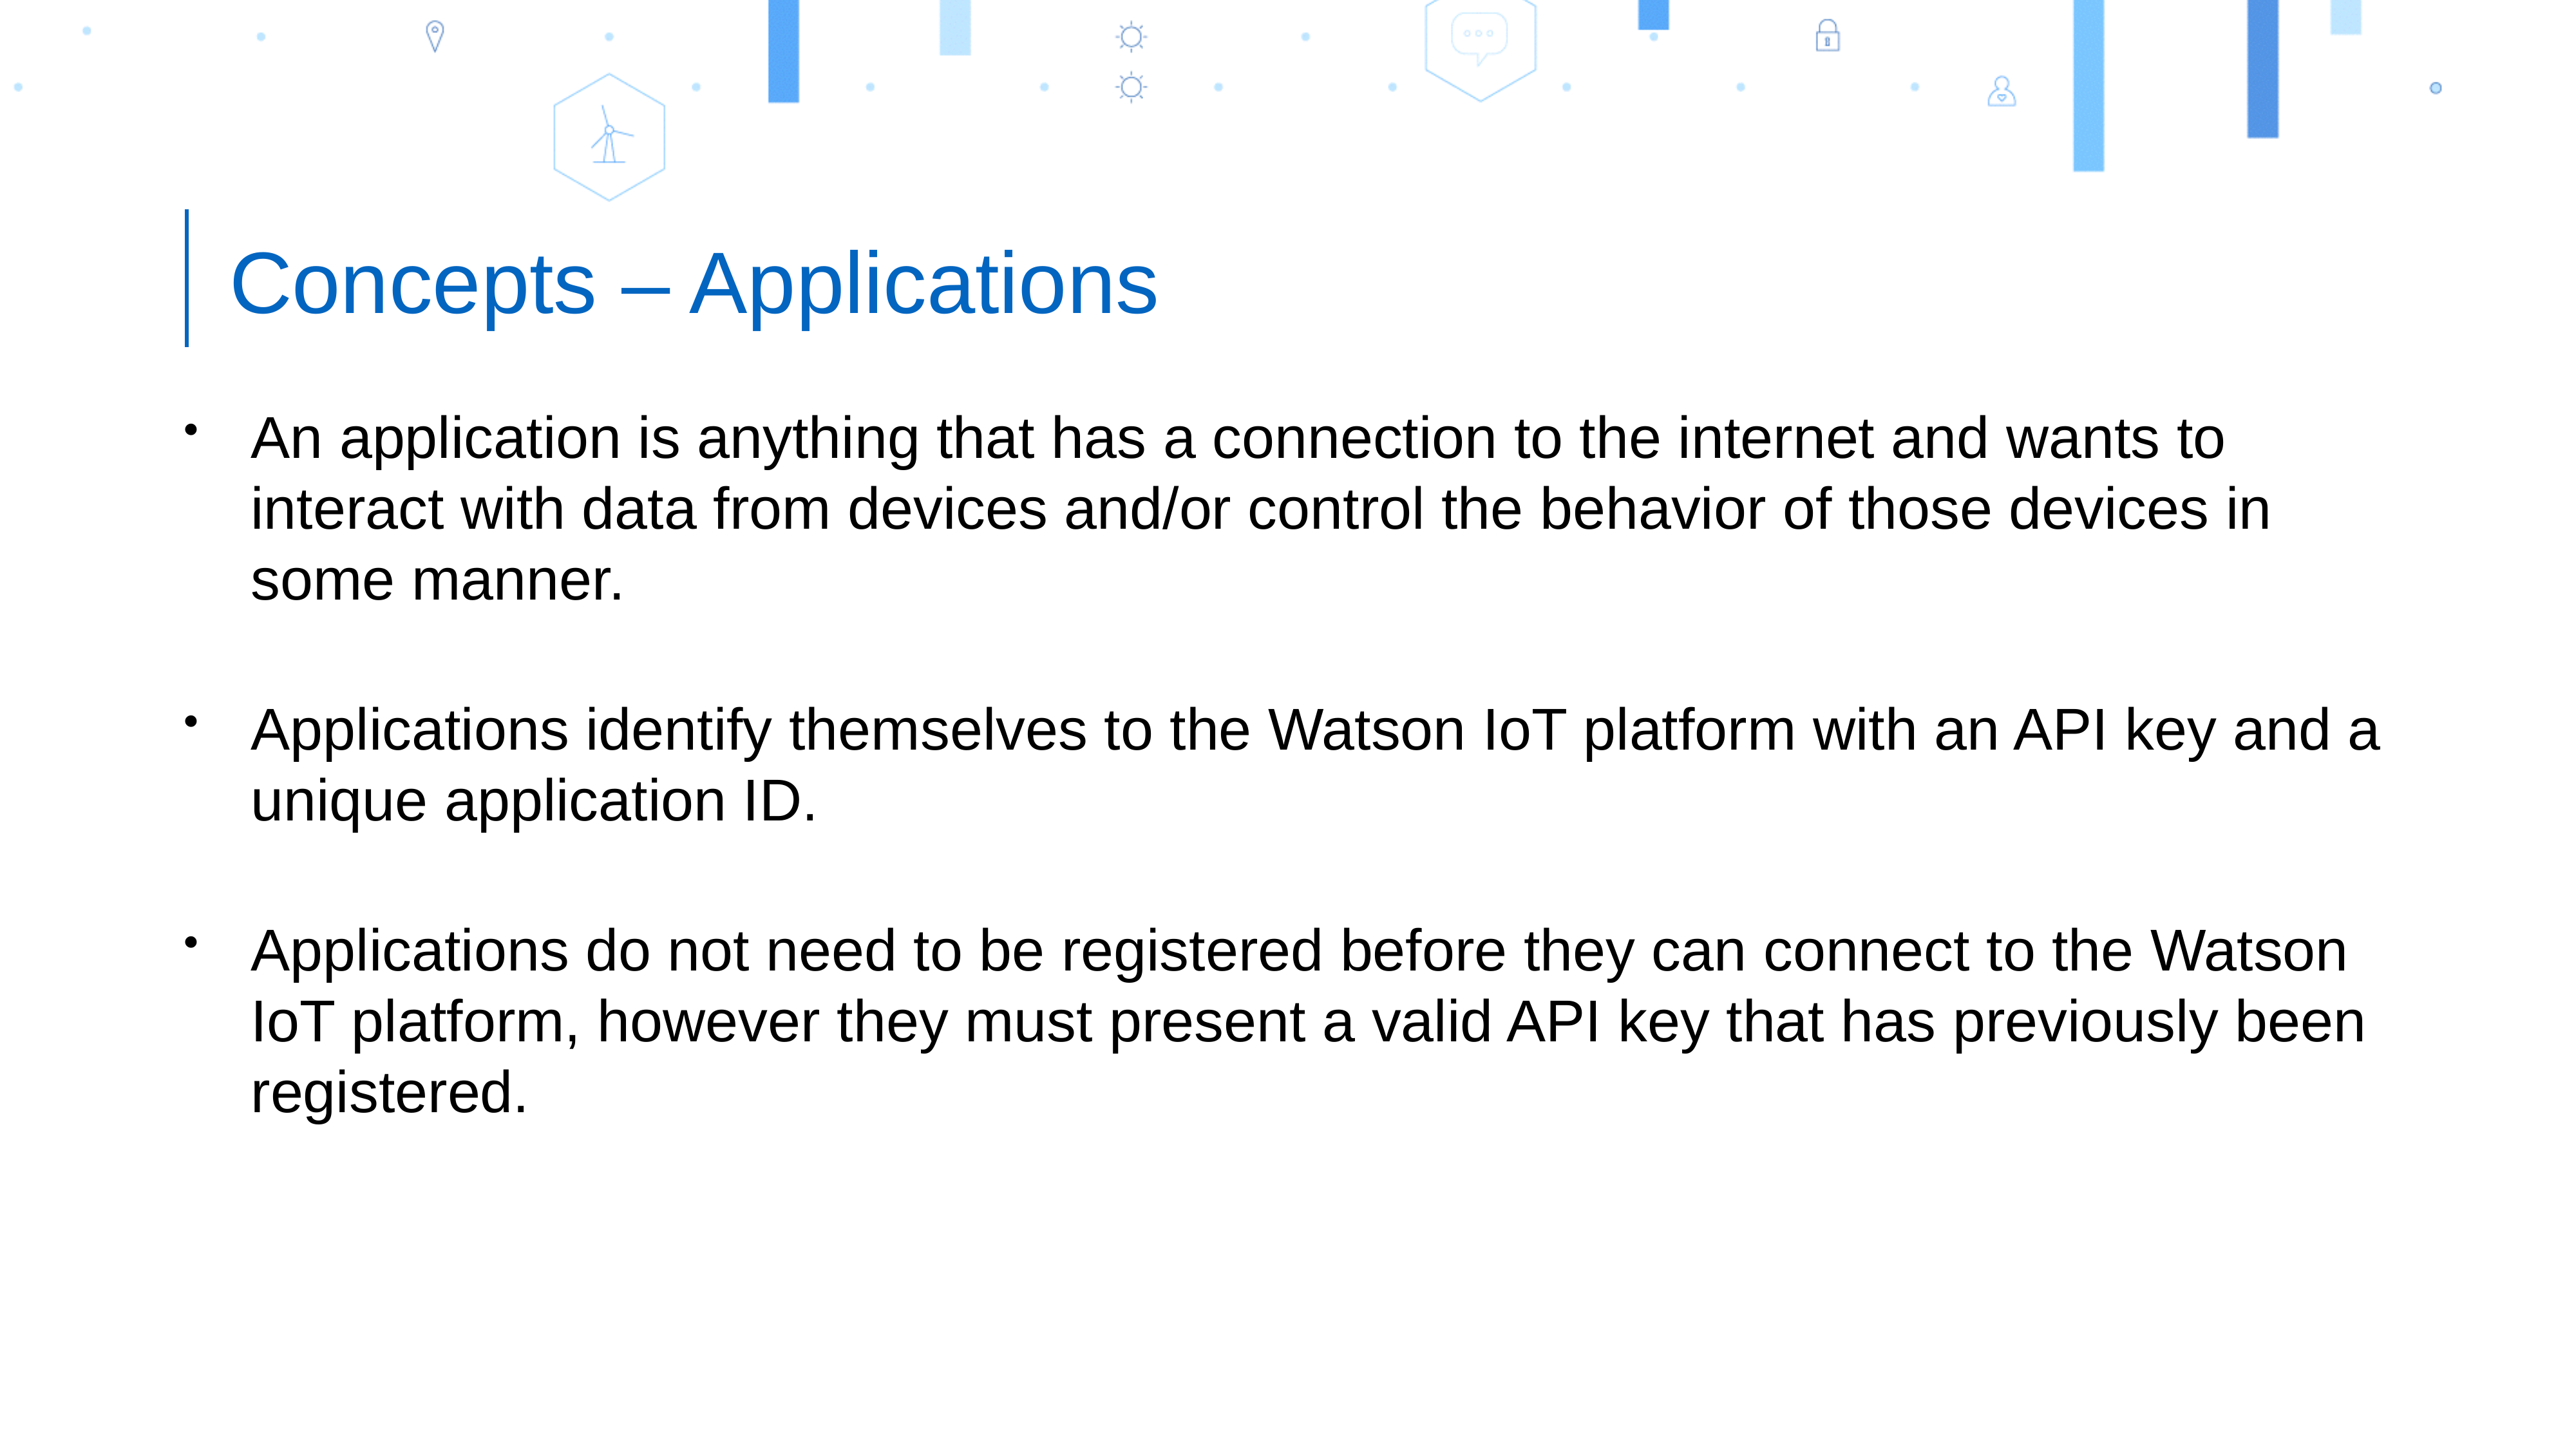

Concepts – Applications
An application is anything that has a connection to the internet and wants to interact with data from devices and/or control the behavior of those devices in some manner.
Applications identify themselves to the Watson IoT platform with an API key and a unique application ID.
Applications do not need to be registered before they can connect to the Watson IoT platform, however they must present a valid API key that has previously been registered.